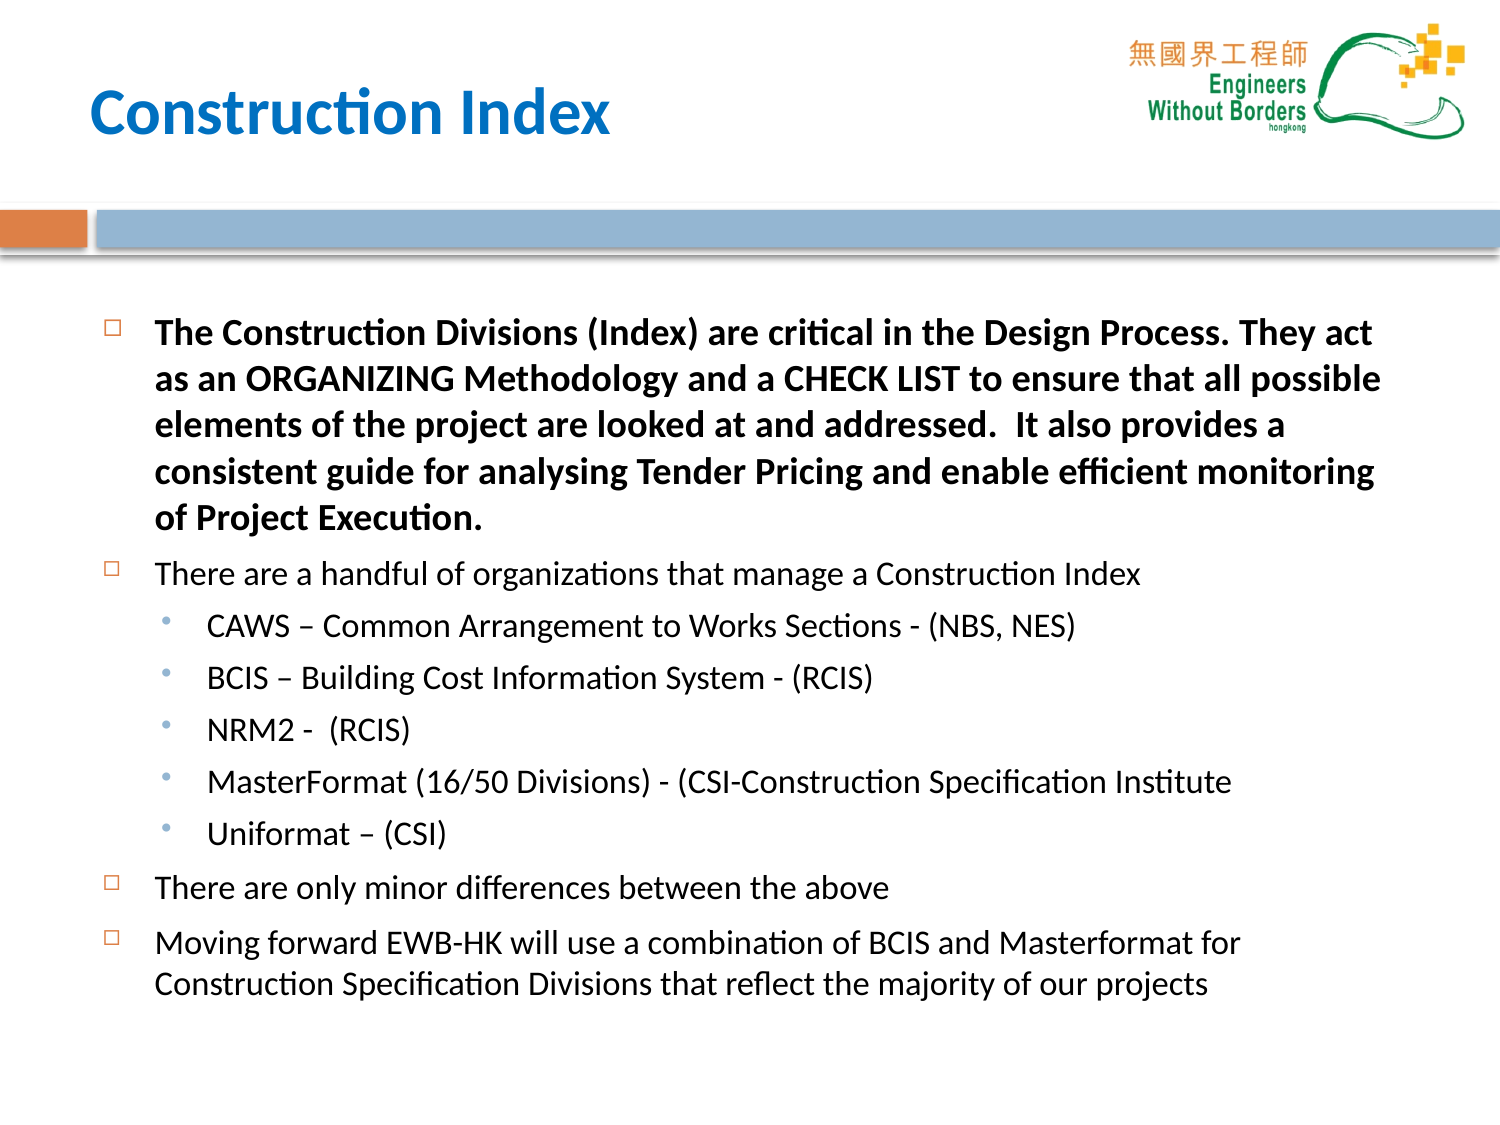

# Construction Index
The Construction Divisions (Index) are critical in the Design Process. They act as an ORGANIZING Methodology and a CHECK LIST to ensure that all possible elements of the project are looked at and addressed.  It also provides a consistent guide for analysing Tender Pricing and enable efficient monitoring of Project Execution.
There are a handful of organizations that manage a Construction Index
CAWS – Common Arrangement to Works Sections - (NBS, NES)
BCIS – Building Cost Information System - (RCIS)
NRM2 -  (RCIS)
MasterFormat (16/50 Divisions) - (CSI-Construction Specification Institute
Uniformat – (CSI)
There are only minor differences between the above
Moving forward EWB-HK will use a combination of BCIS and Masterformat for Construction Specification Divisions that reflect the majority of our projects